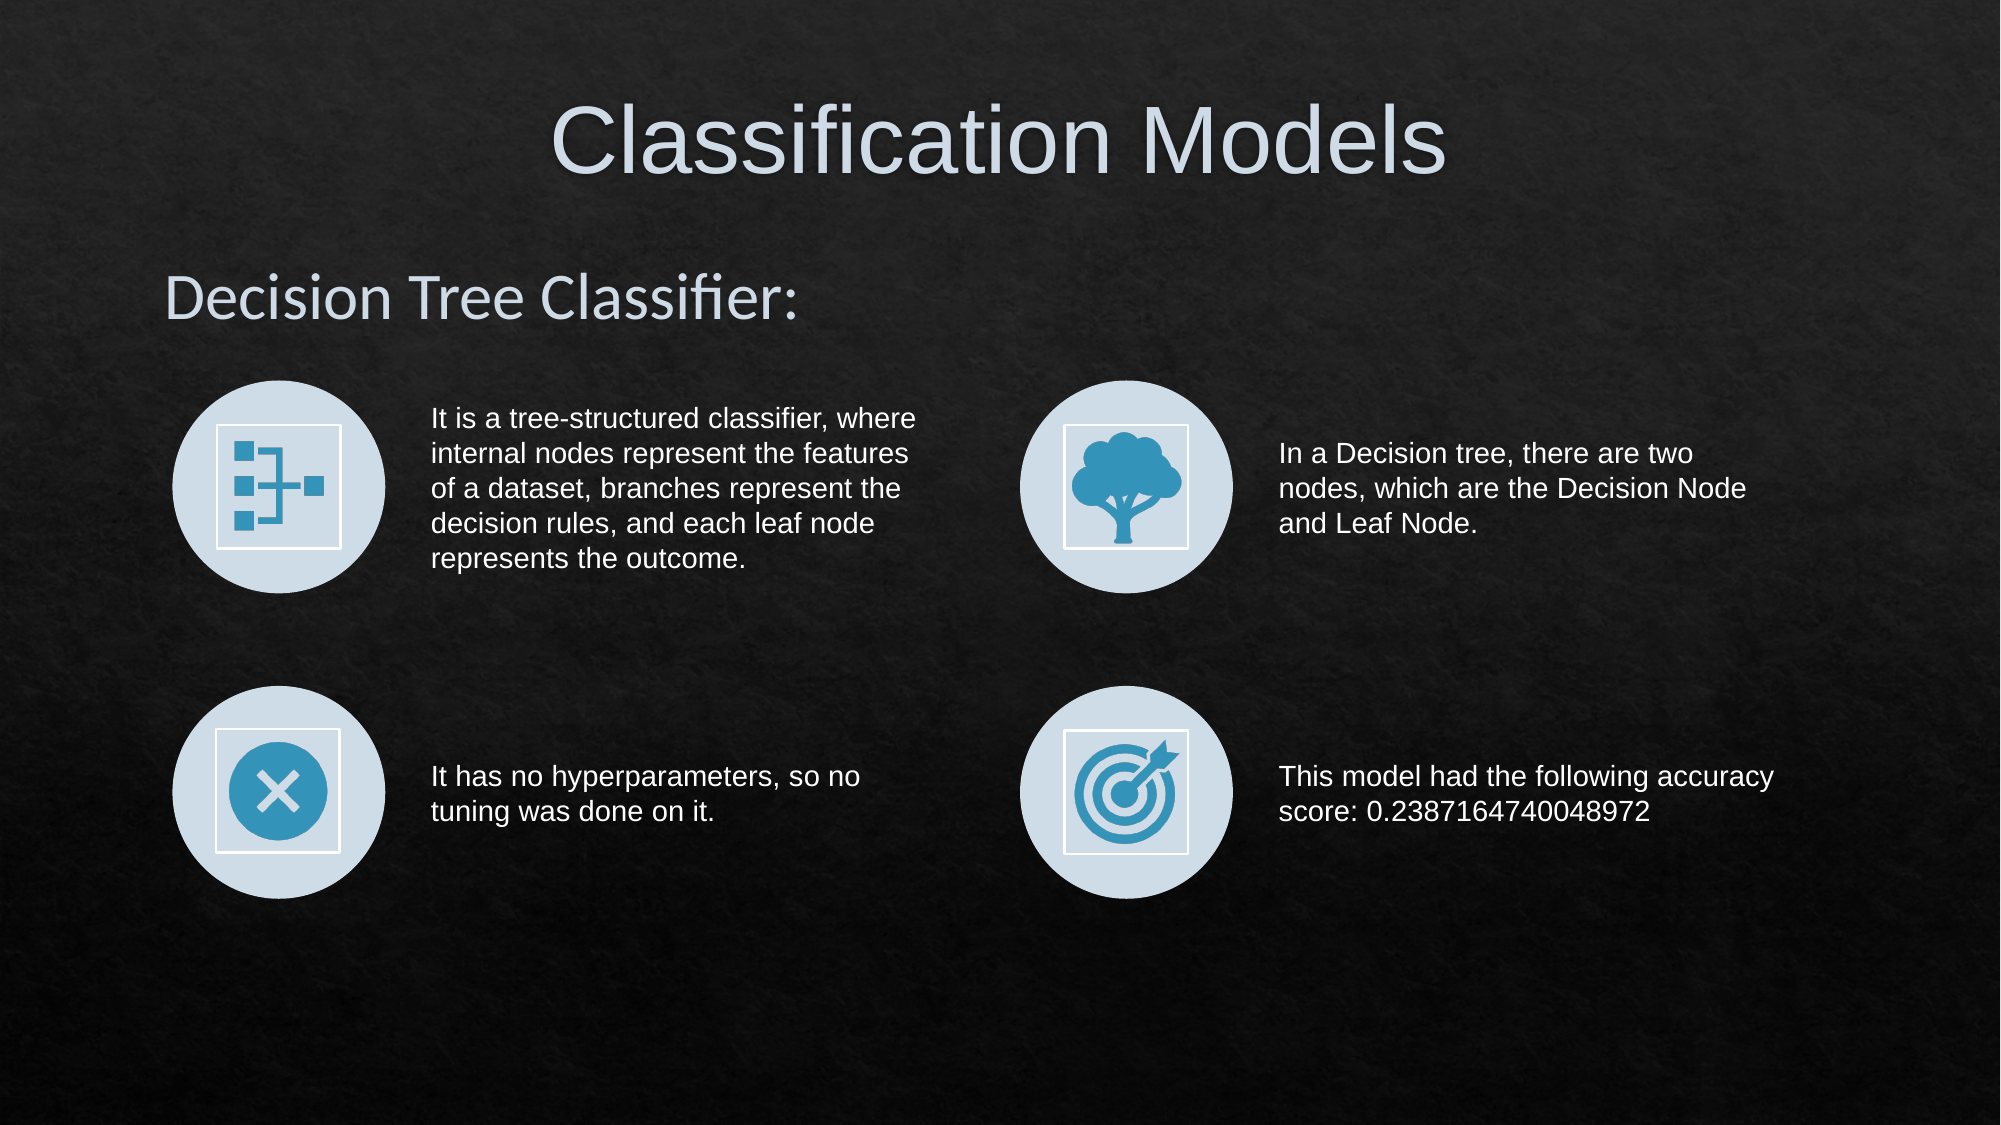

# Classification Models
Decision Tree Classifier:
It is a tree-structured classifier, where internal nodes represent the features of a dataset, branches represent the decision rules, and each leaf node represents the outcome.
In a Decision tree, there are two nodes, which are the Decision Node and Leaf Node.
It has no hyperparameters, so no tuning was done on it.
This model had the following accuracy score: 0.2387164740048972